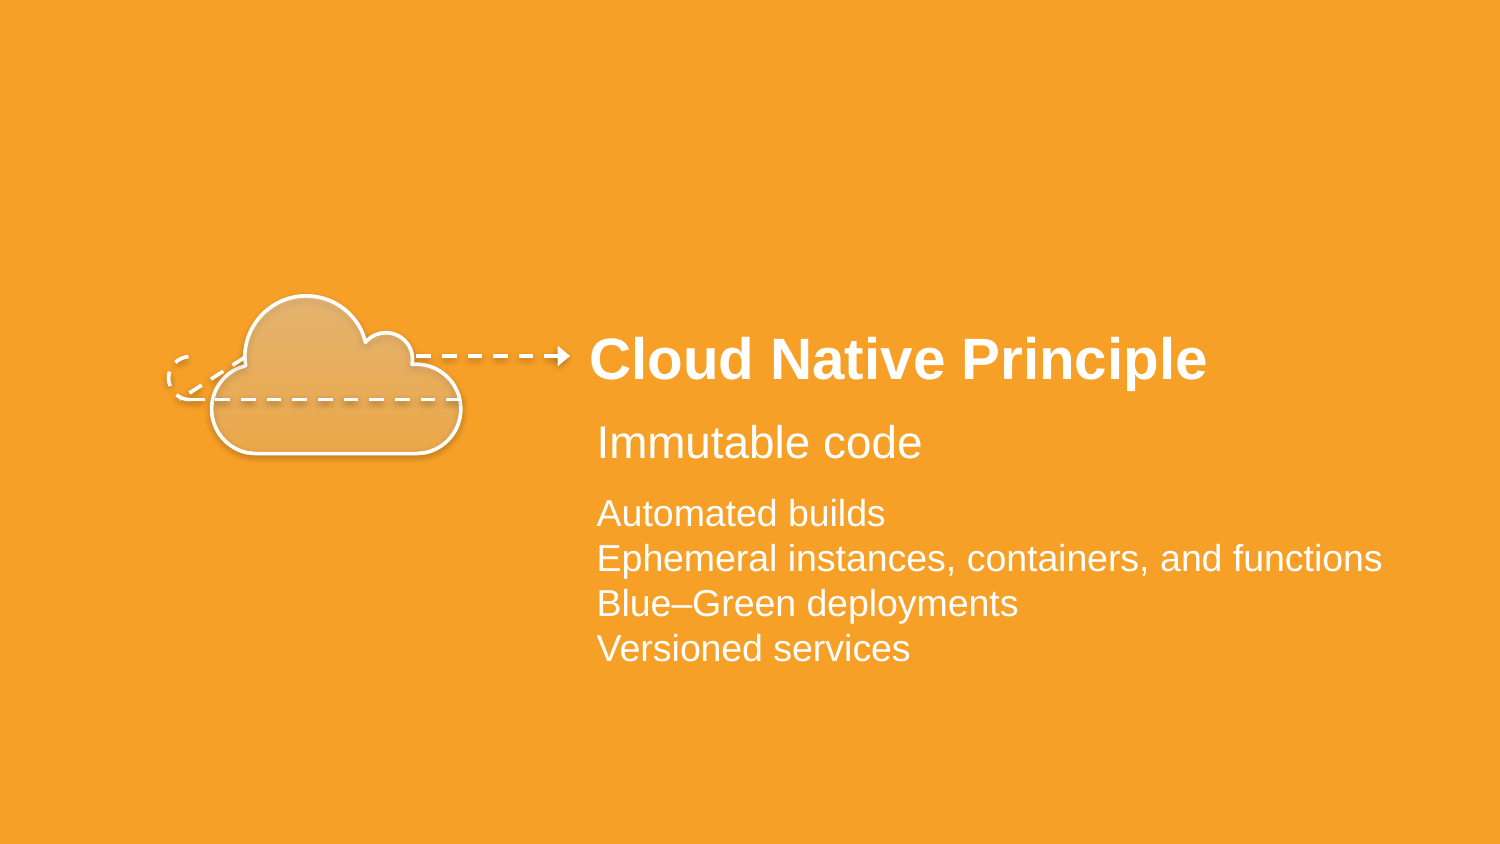

Cloud Native Principle

Immutable code
Automated builds
Ephemeral instances, containers, and functions
Blue–Green deployments
Versioned services